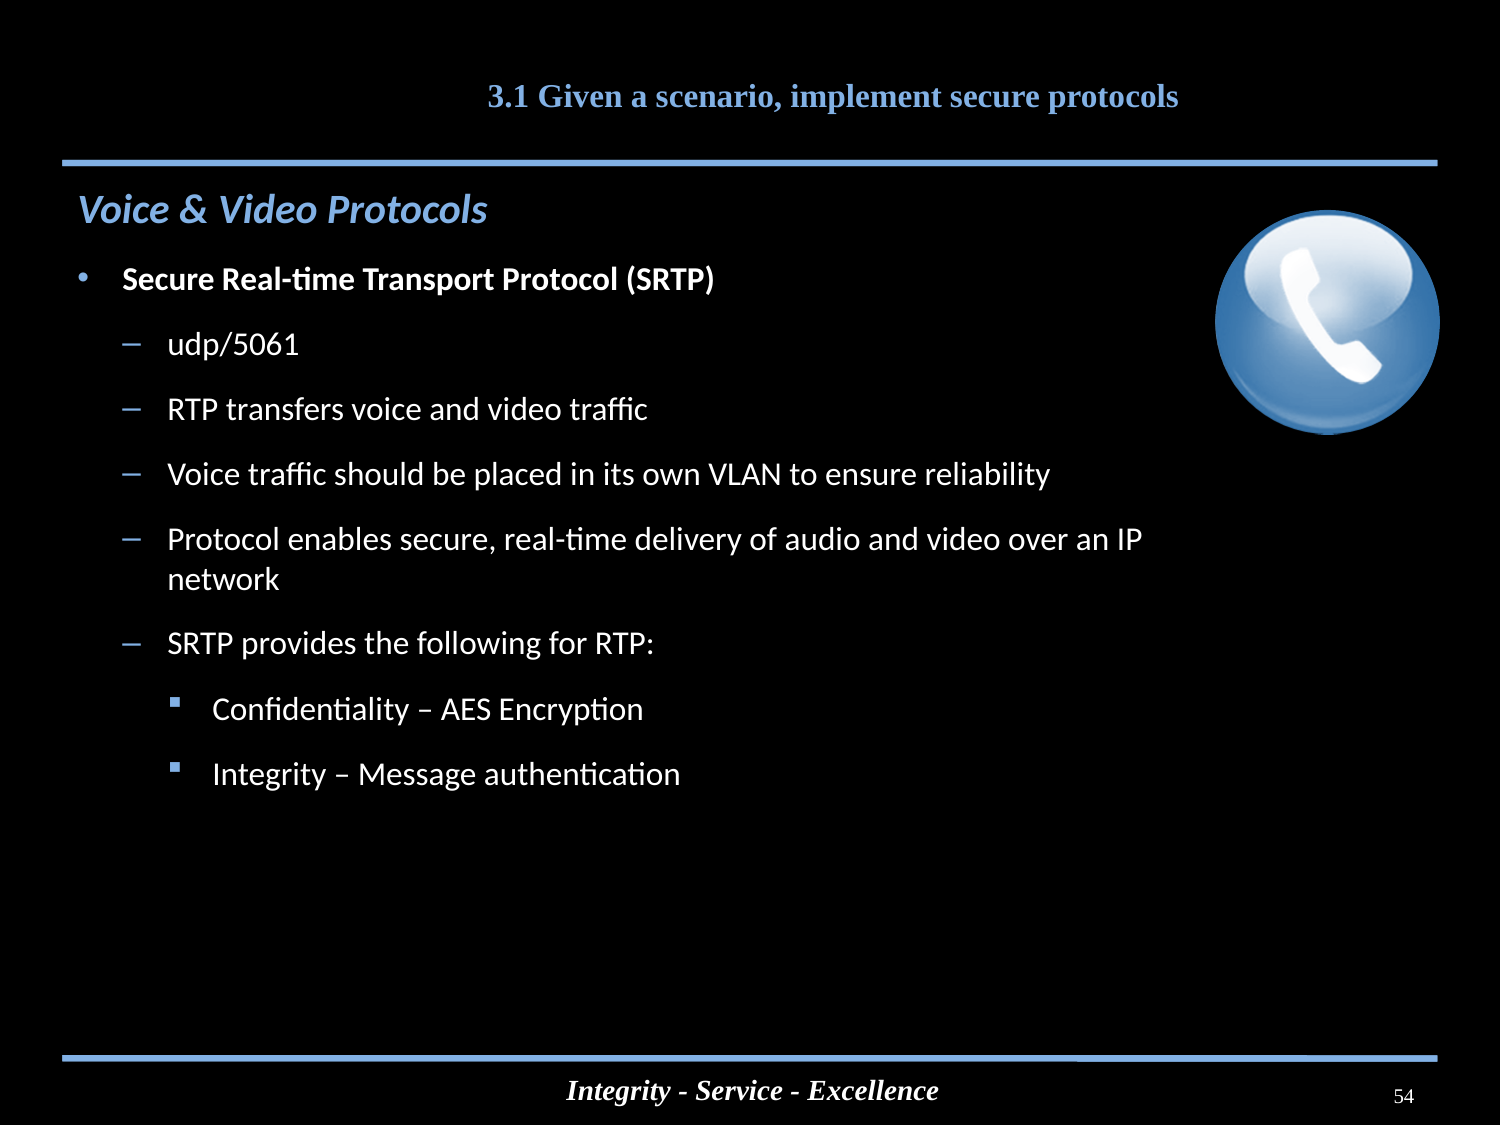

# 3.1 Given a scenario, implement secure protocols
Voice & Video Protocols
Secure Real-time Transport Protocol (SRTP)
udp/5061
RTP transfers voice and video traffic
Voice traffic should be placed in its own VLAN to ensure reliability
Protocol enables secure, real-time delivery of audio and video over an IP network
SRTP provides the following for RTP:
Confidentiality – AES Encryption
Integrity – Message authentication

54